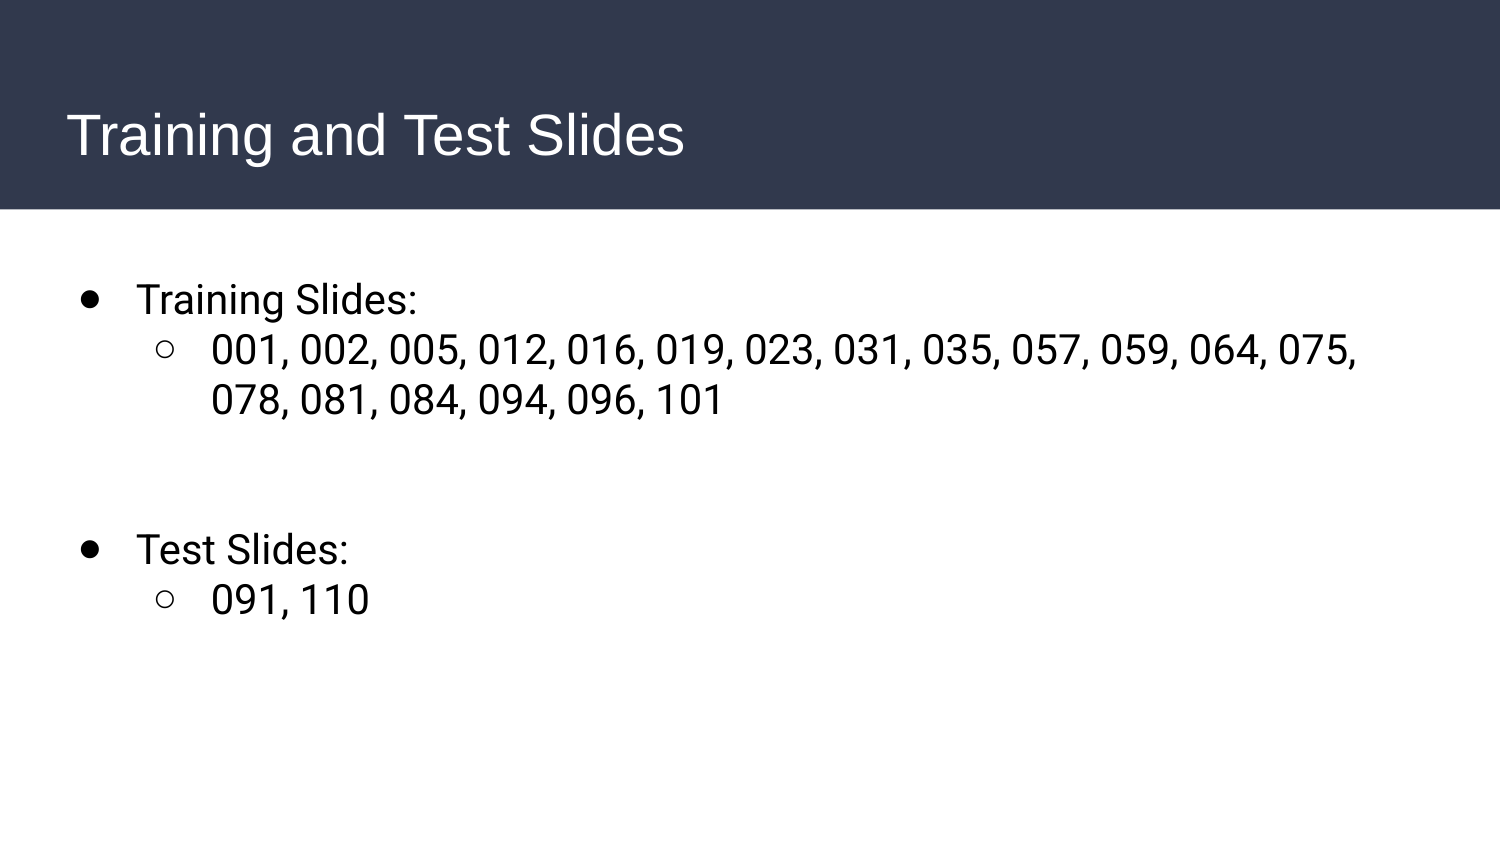

# Training and Test Slides
Training Slides:
001, 002, 005, 012, 016, 019, 023, 031, 035, 057, 059, 064, 075, 078, 081, 084, 094, 096, 101

Test Slides:
091, 110